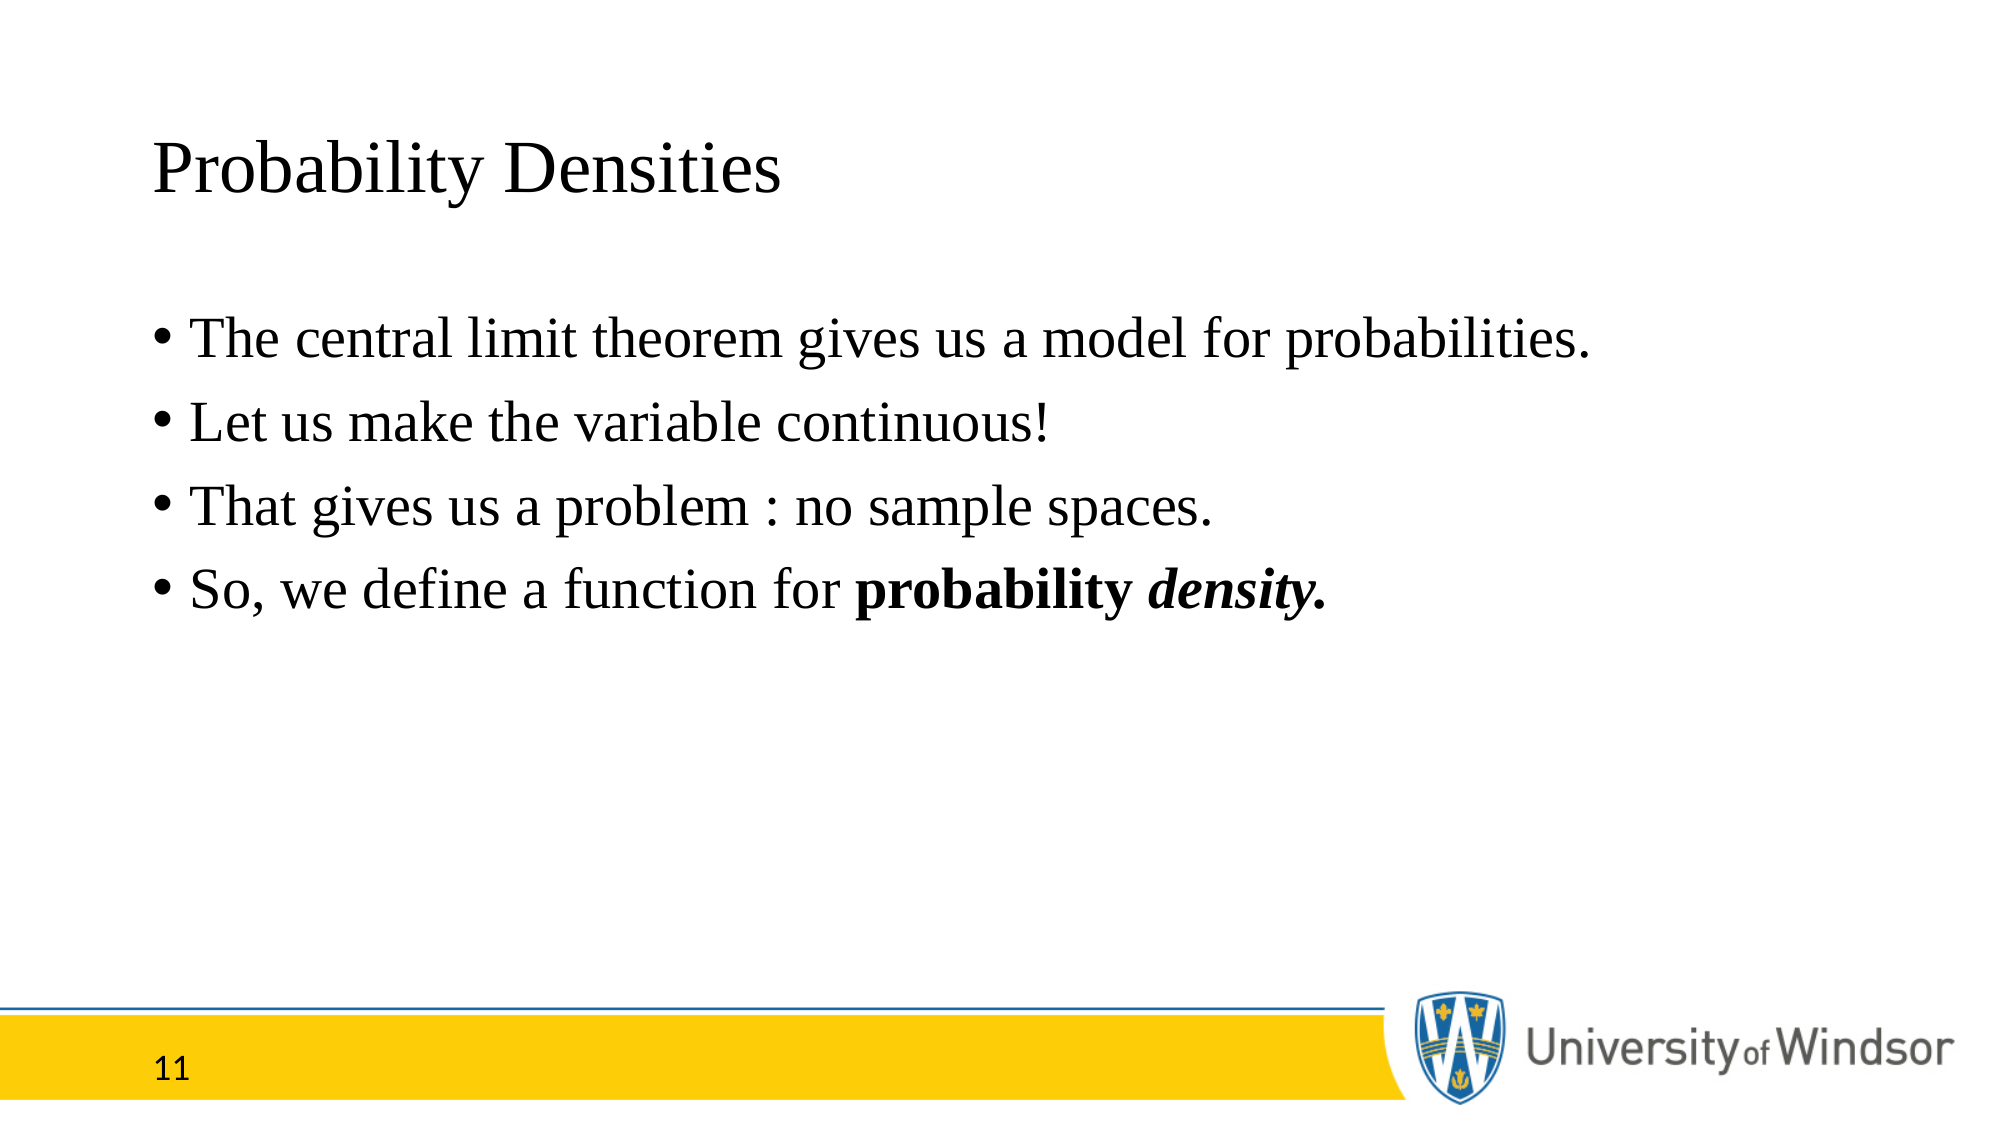

# Probability Densities
The central limit theorem gives us a model for probabilities.
Let us make the variable continuous!
That gives us a problem : no sample spaces.
So, we define a function for probability density.
11